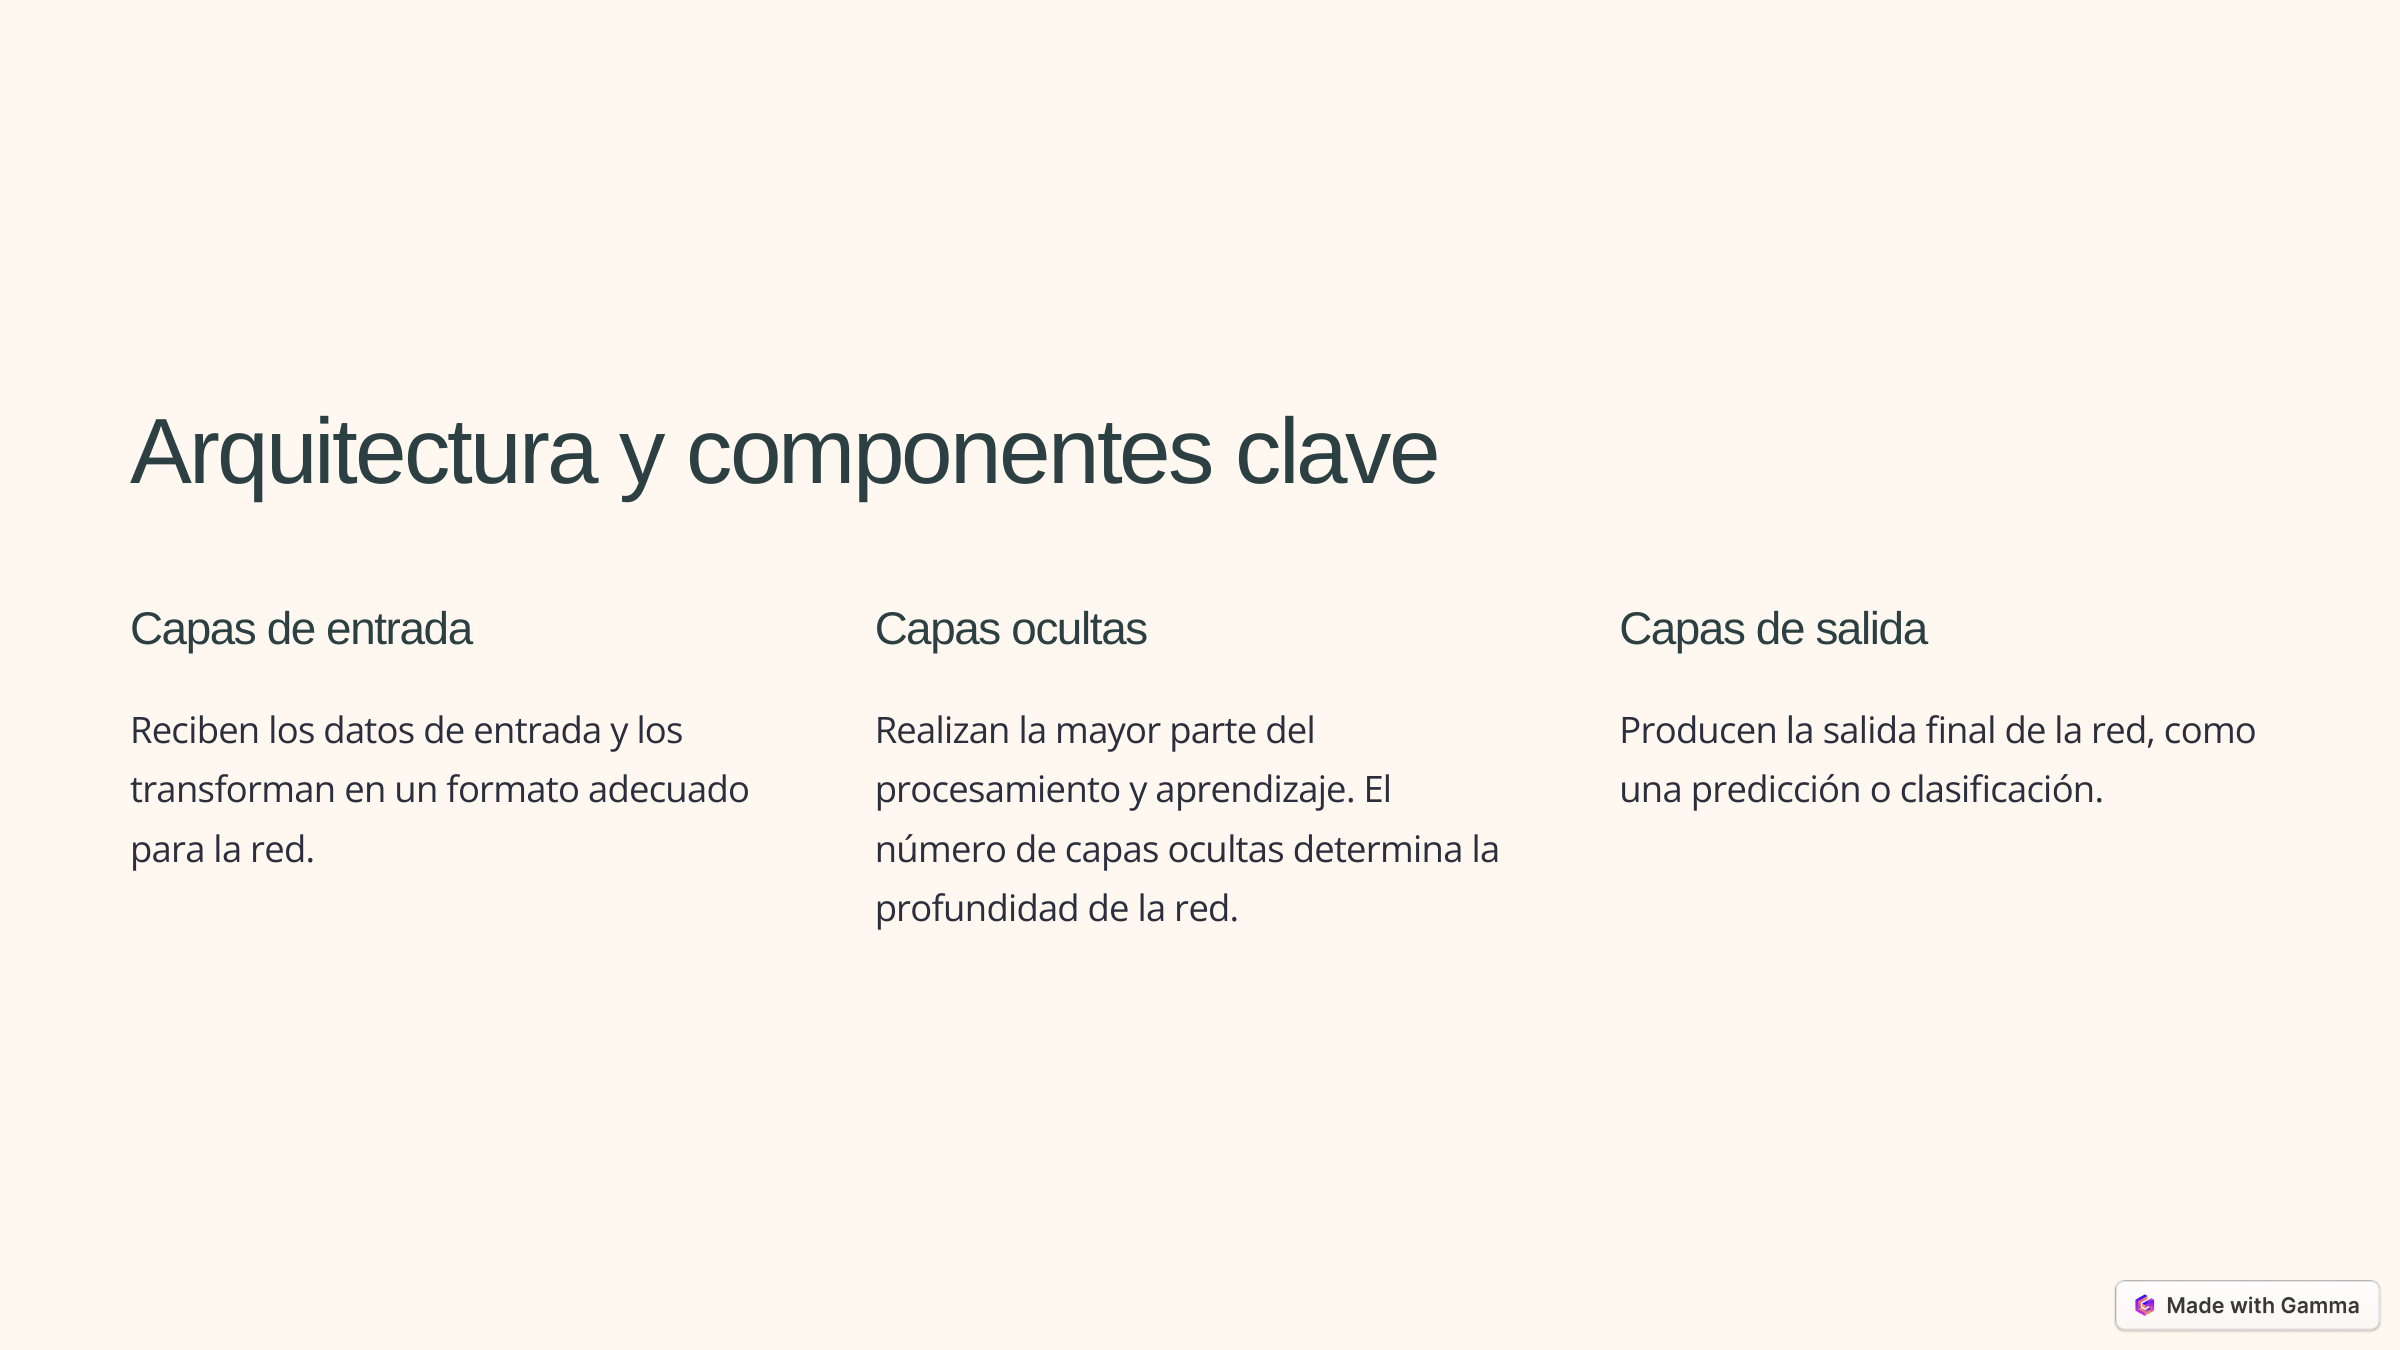

Arquitectura y componentes clave
Capas de entrada
Capas ocultas
Capas de salida
Reciben los datos de entrada y los transforman en un formato adecuado para la red.
Realizan la mayor parte del procesamiento y aprendizaje. El número de capas ocultas determina la profundidad de la red.
Producen la salida final de la red, como una predicción o clasificación.